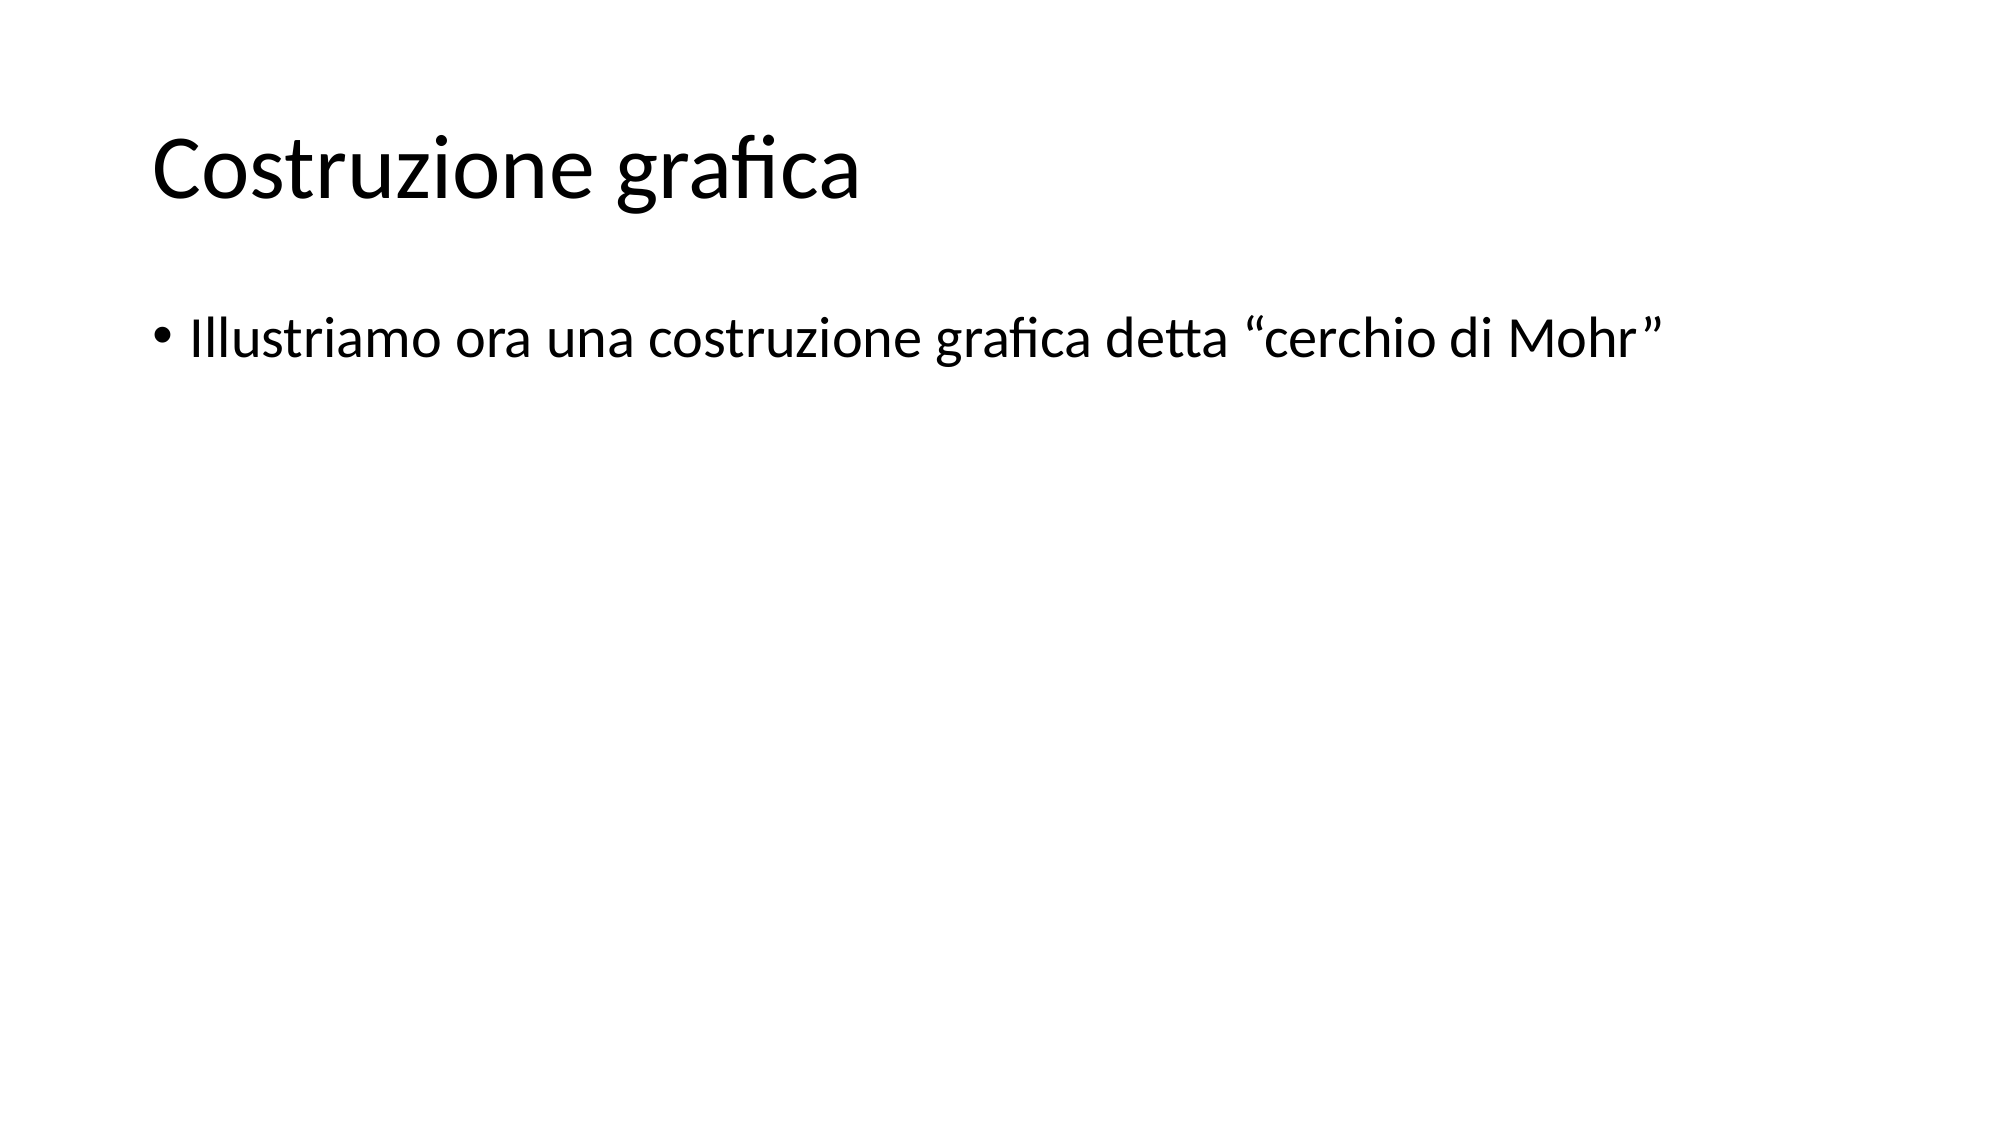

# Costruzione grafica
Illustriamo ora una costruzione grafica detta “cerchio di Mohr”